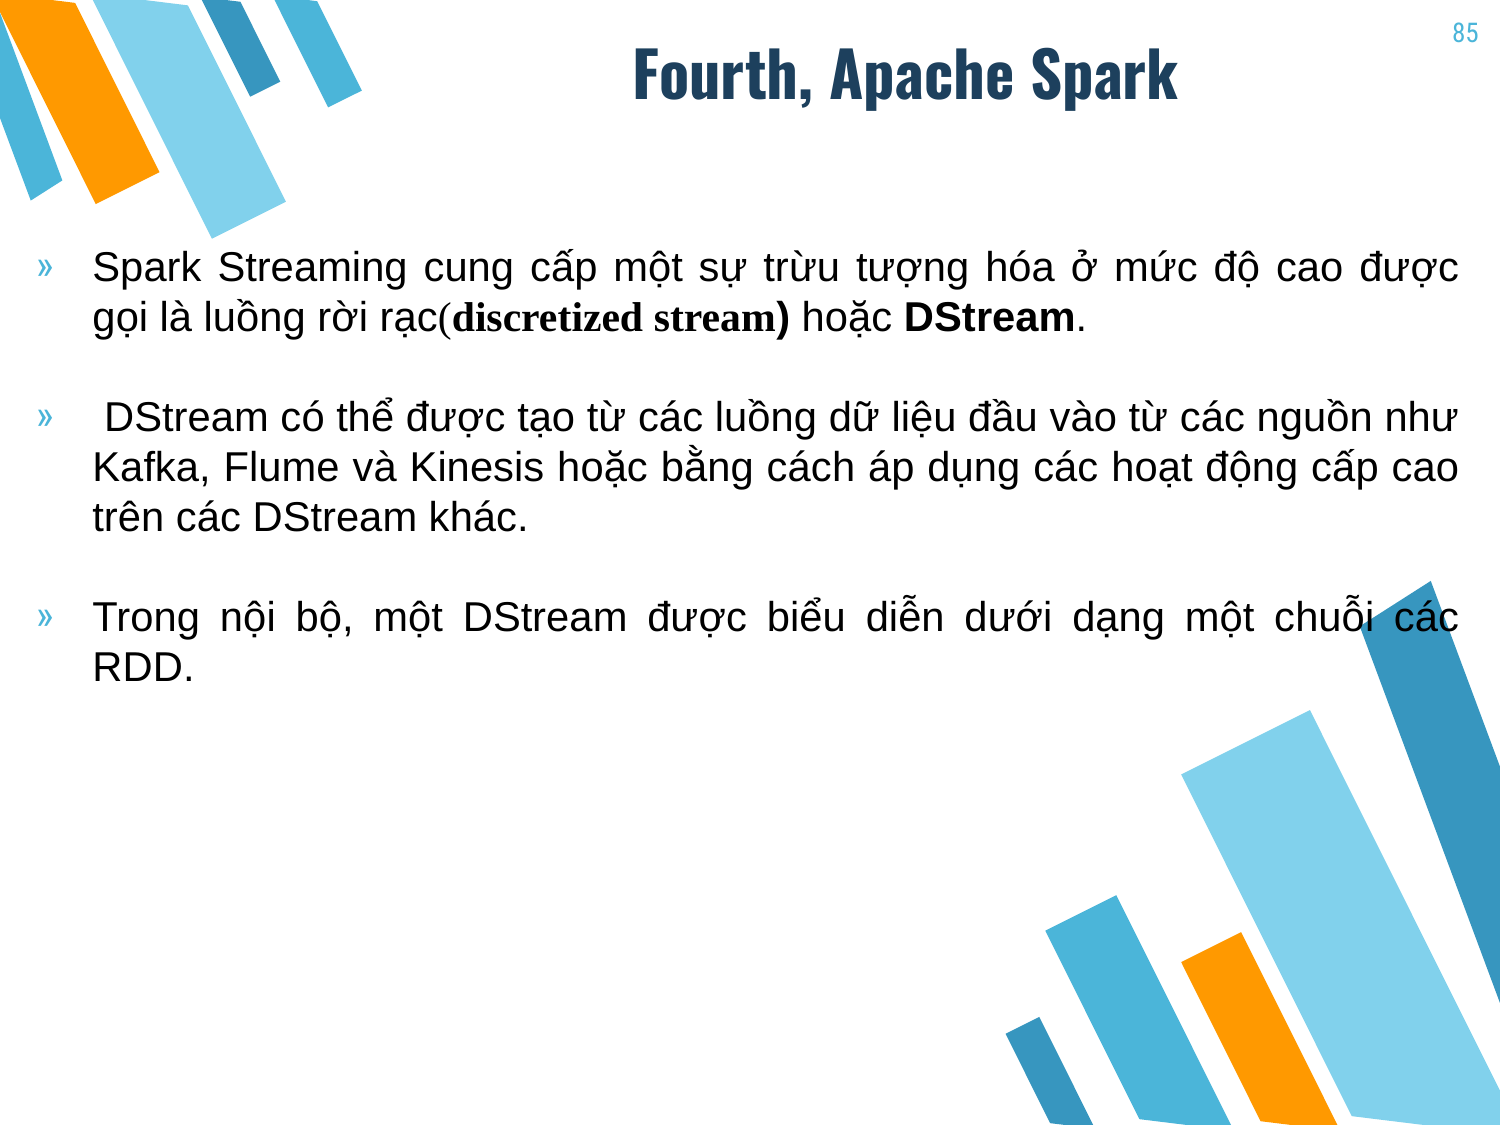

# Fourth, Apache Spark
85
Spark Streaming cung cấp một sự trừu tượng hóa ở mức độ cao được gọi là luồng rời rạc(discretized stream) hoặc DStream.
 DStream có thể được tạo từ các luồng dữ liệu đầu vào từ các nguồn như Kafka, Flume và Kinesis hoặc bằng cách áp dụng các hoạt động cấp cao trên các DStream khác.
Trong nội bộ, một DStream được biểu diễn dưới dạng một chuỗi các RDD.